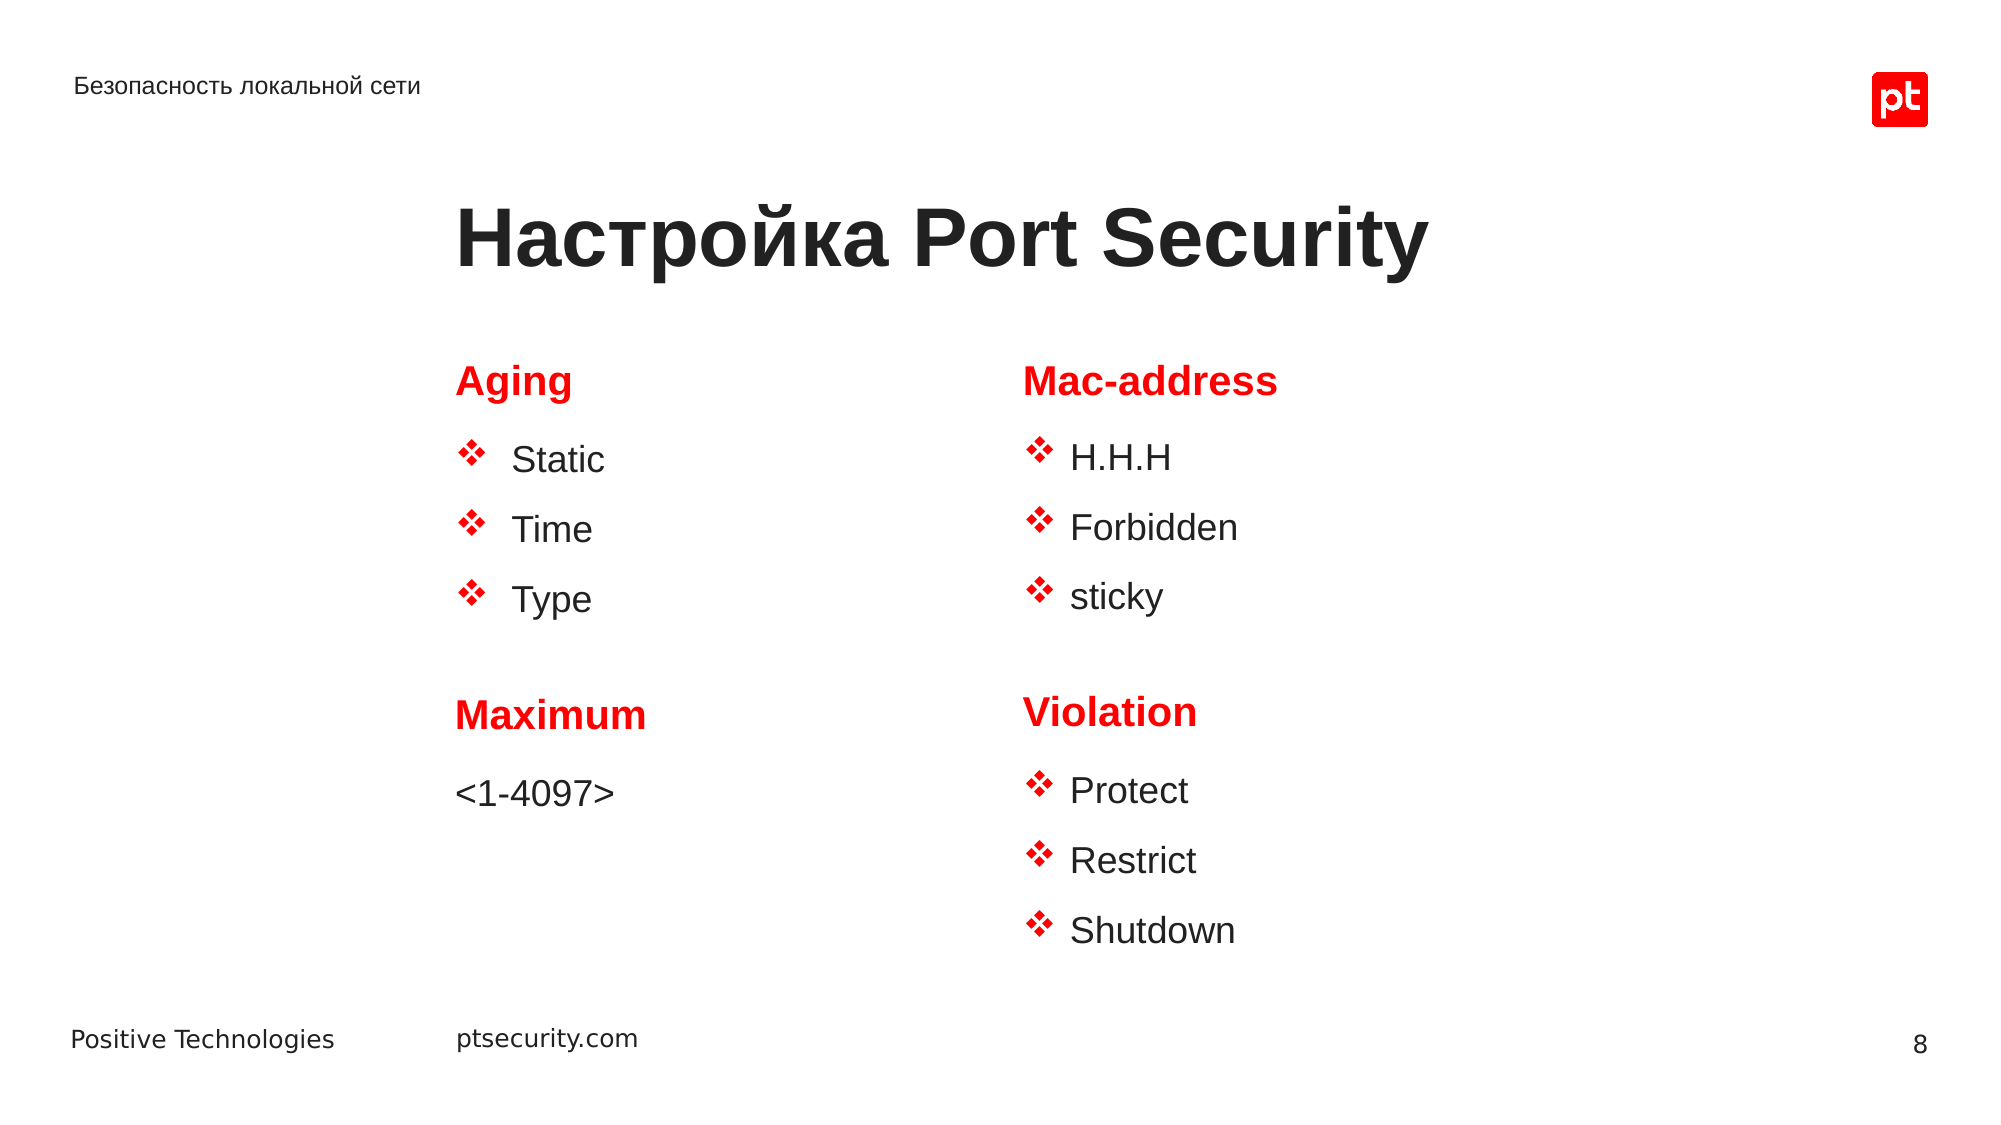

Безопасность локальной сети
# Настройка Port Security
Aging
Mac-address
H.H.H
Forbidden
sticky

Static
Time
Type
Violation
Maximum
Protect
Restrict
Shutdown
<1-4097>
8